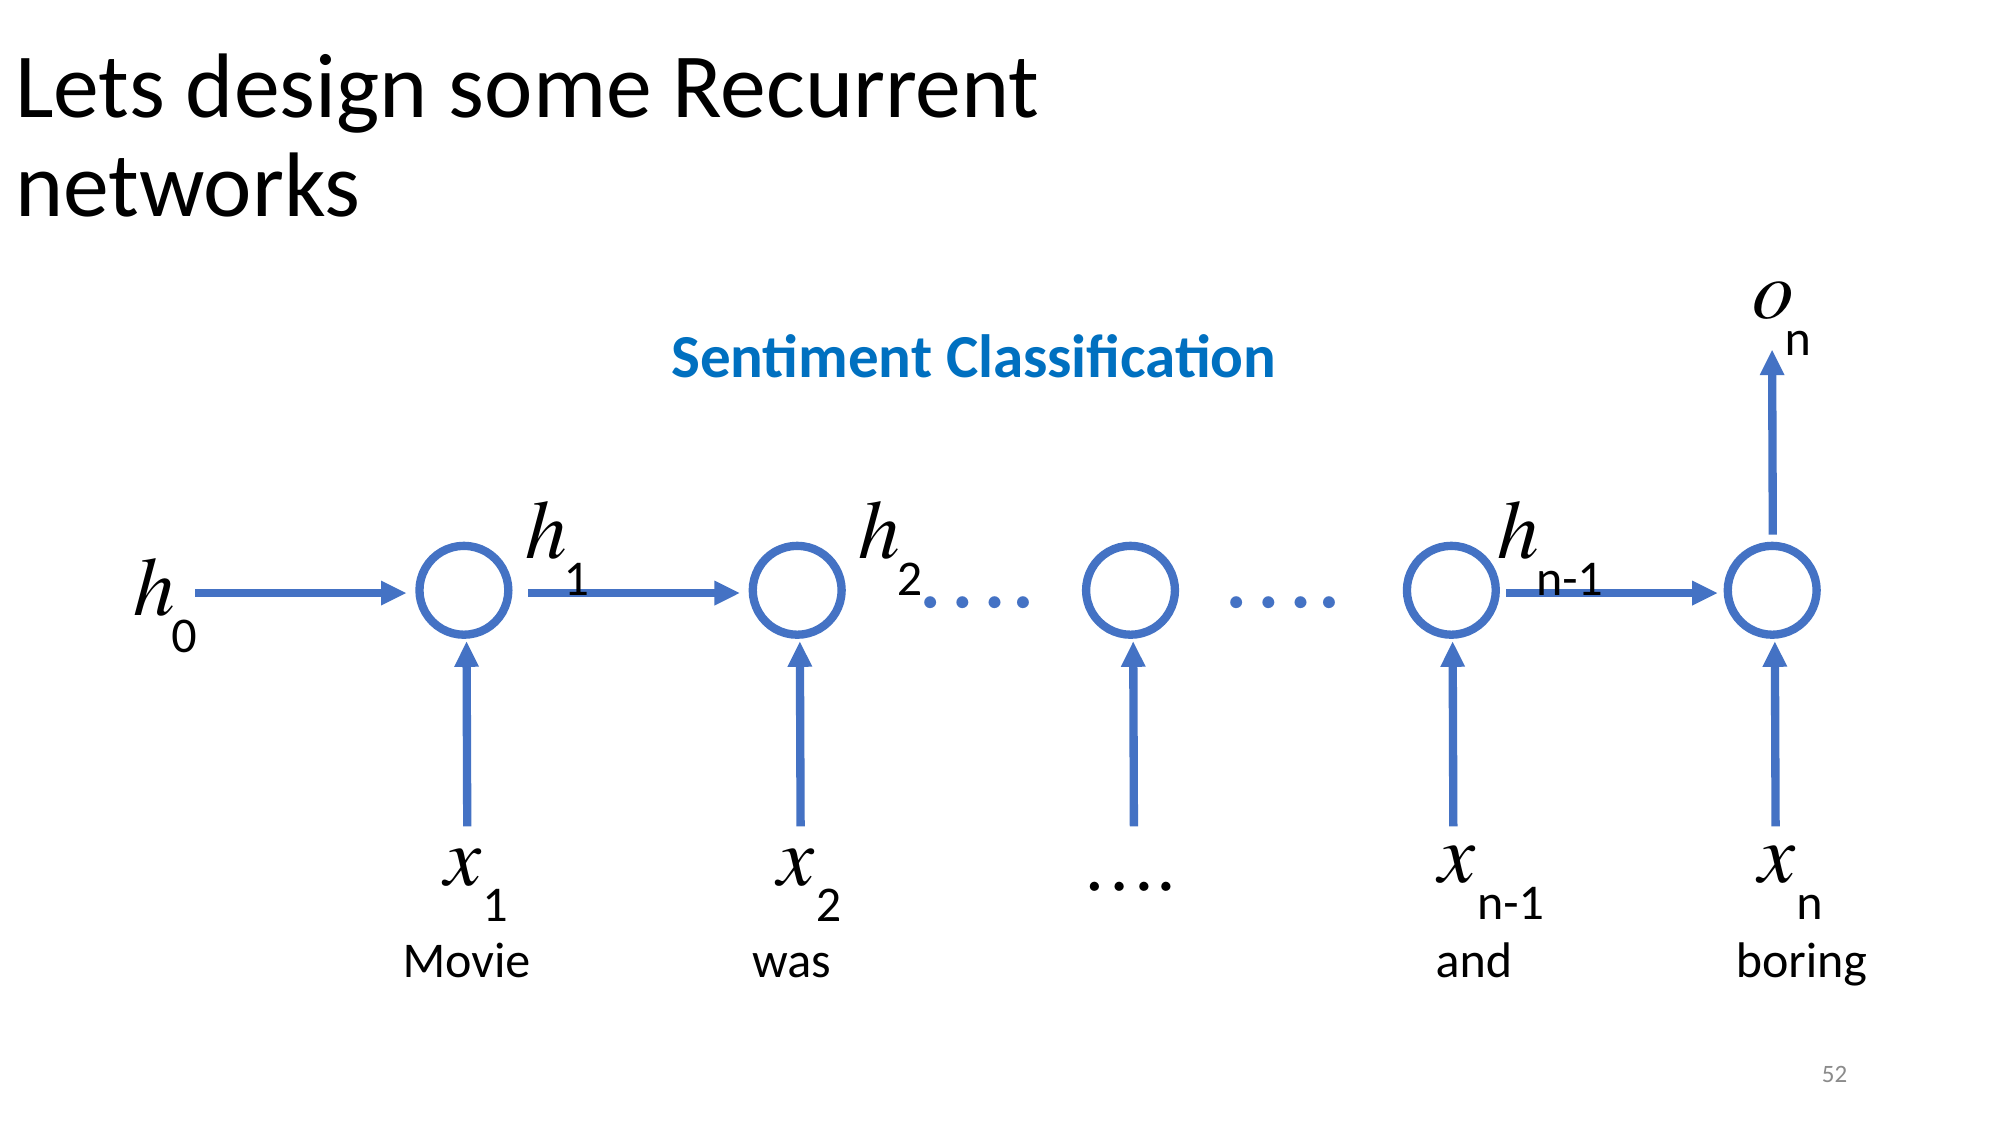

# Lets design some Recurrent networks
o
n

h
1
h
2
h
n-1
….
….
h
0

x
n-1
x
n
x
1
x
2
….
Sentiment Classification
Movie
was
and
boring
52